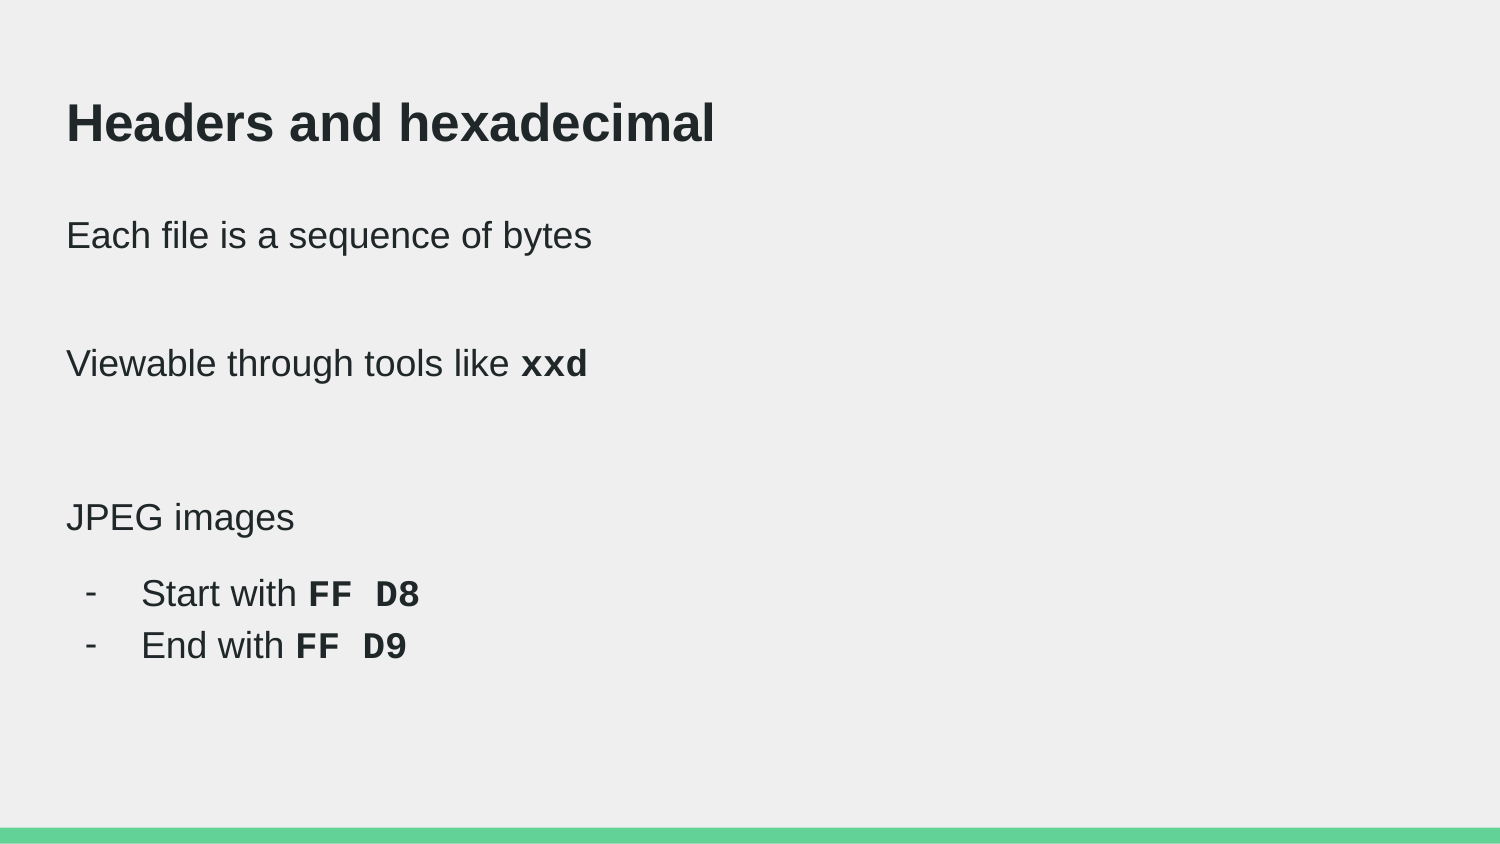

# Headers and hexadecimal
Each file is a sequence of bytes
Viewable through tools like xxd

JPEG images
Start with FF D8
End with FF D9